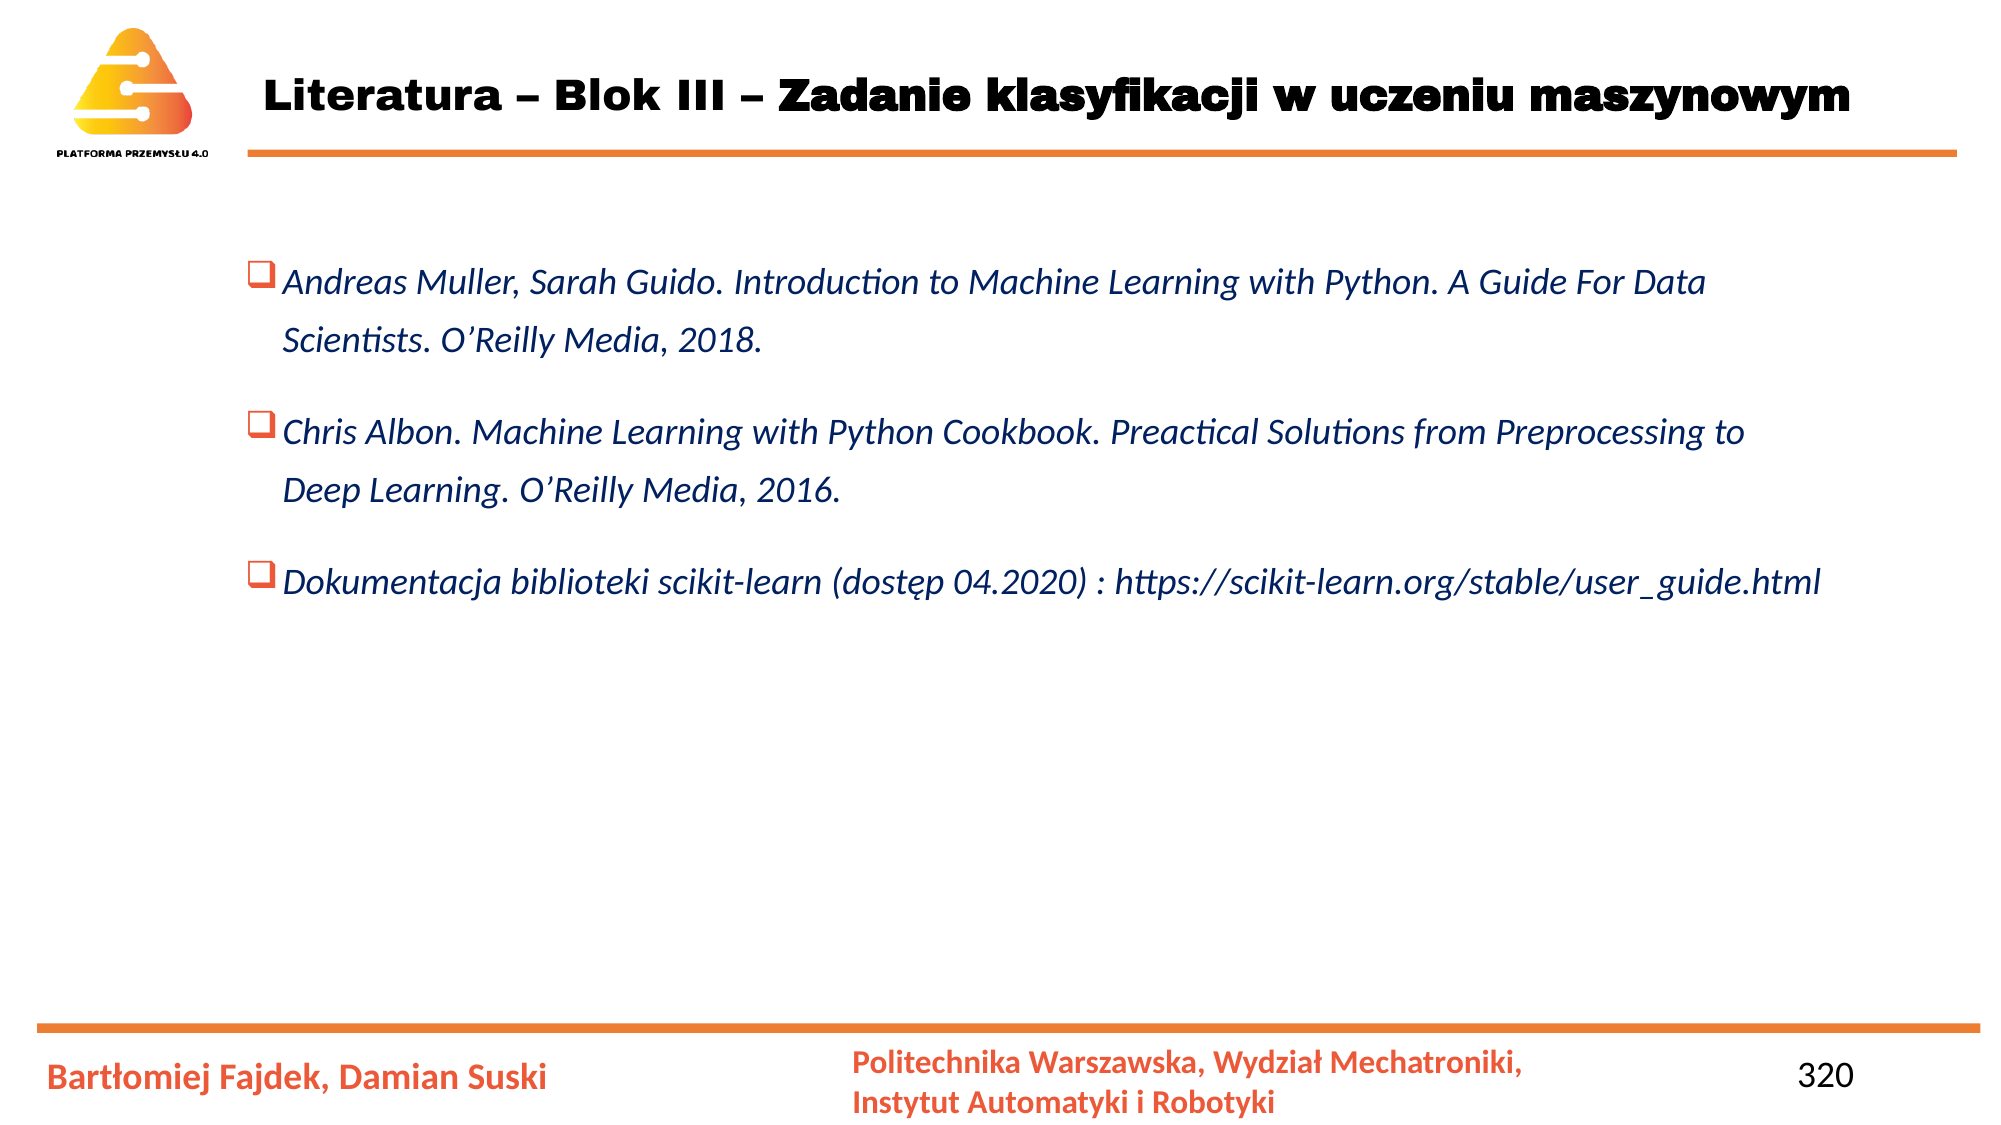

# Literatura – Blok III – Zadanie klasyfikacji w uczeniu maszynowym
Andreas Muller, Sarah Guido. Introduction to Machine Learning with Python. A Guide For Data Scientists. O’Reilly Media, 2018.
Chris Albon. Machine Learning with Python Cookbook. Preactical Solutions from Preprocessing to Deep Learning. O’Reilly Media, 2016.
Dokumentacja biblioteki scikit-learn (dostęp 04.2020) : https://scikit-learn.org/stable/user_guide.html

320